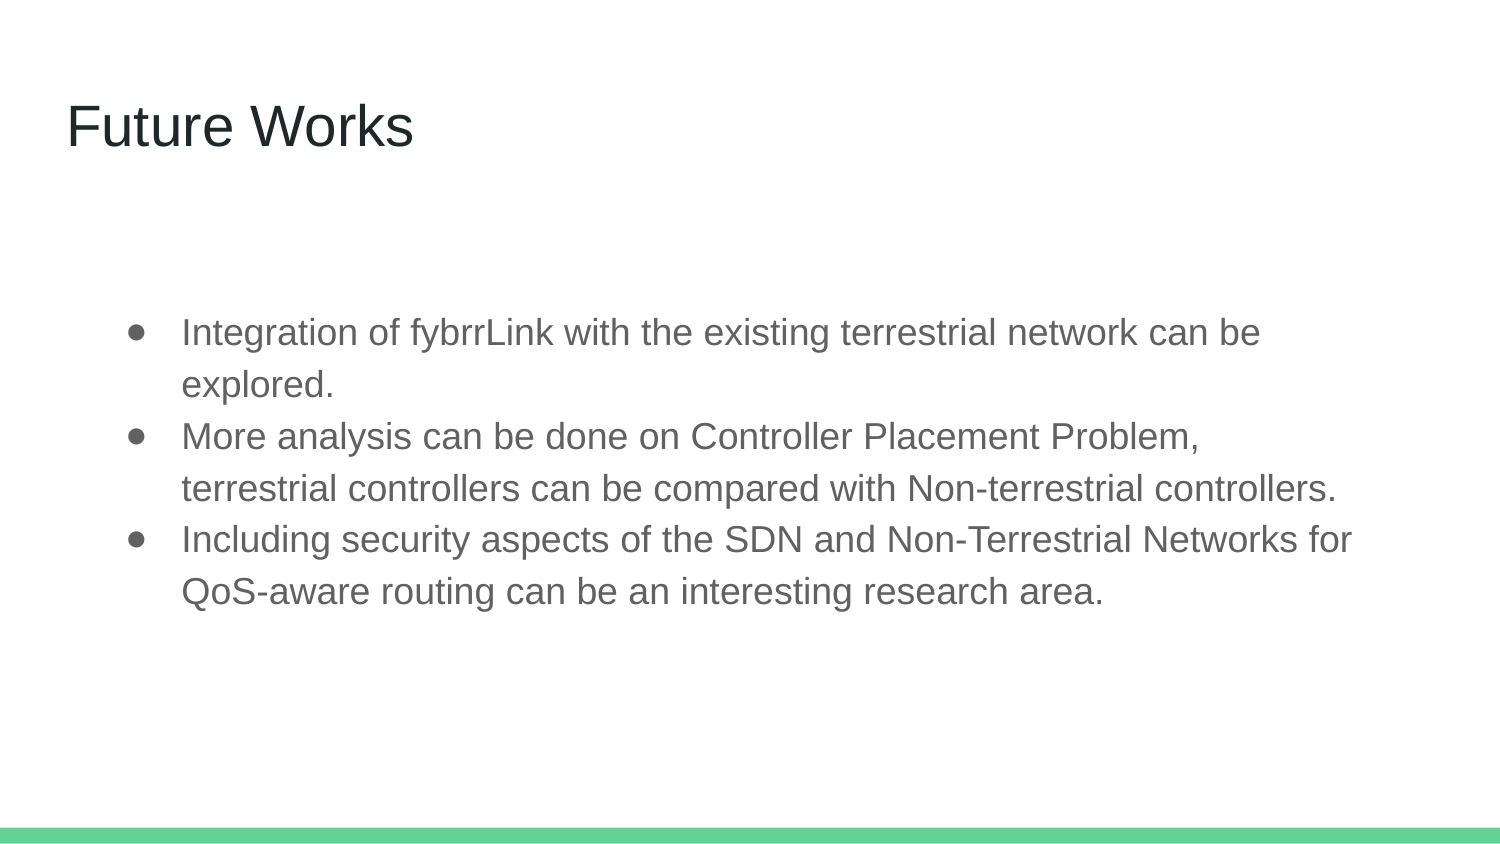

# Future Works
Integration of fybrrLink with the existing terrestrial network can be explored.
More analysis can be done on Controller Placement Problem, terrestrial controllers can be compared with Non-terrestrial controllers.
Including security aspects of the SDN and Non-Terrestrial Networks for QoS-aware routing can be an interesting research area.